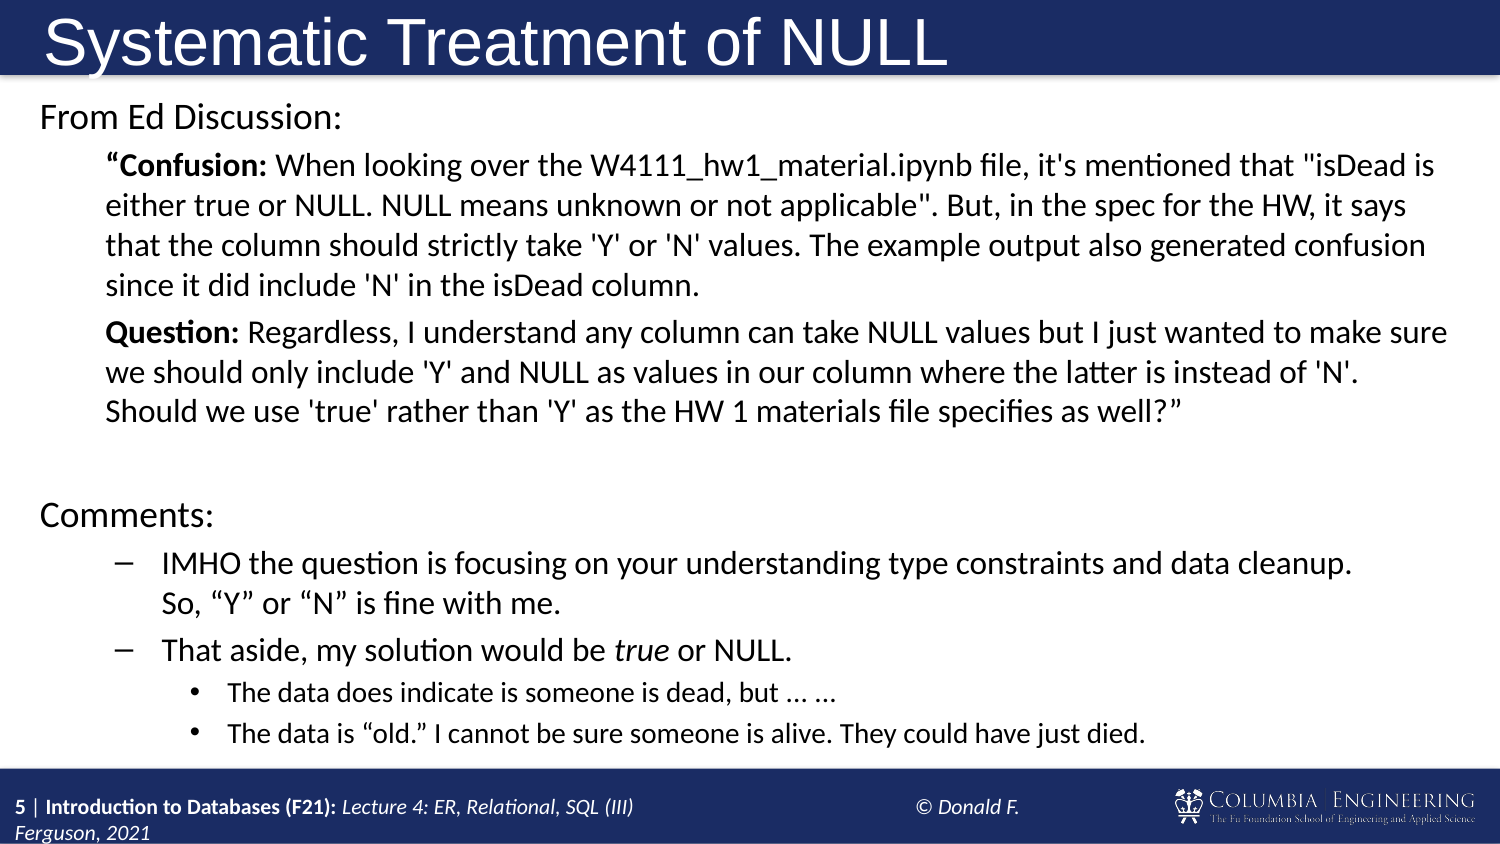

# Systematic Treatment of NULL
From Ed Discussion:
“Confusion: When looking over the W4111_hw1_material.ipynb file, it's mentioned that "isDead is either true or NULL. NULL means unknown or not applicable". But, in the spec for the HW, it says that the column should strictly take 'Y' or 'N' values. The example output also generated confusion since it did include 'N' in the isDead column.
Question: Regardless, I understand any column can take NULL values but I just wanted to make sure we should only include 'Y' and NULL as values in our column where the latter is instead of 'N'. Should we use 'true' rather than 'Y' as the HW 1 materials file specifies as well?”

Comments:
IMHO the question is focusing on your understanding type constraints and data cleanup.
So, “Y” or “N” is fine with me.
That aside, my solution would be true or NULL.
The data does indicate is someone is dead, but ... ...
The data is “old.” I cannot be sure someone is alive. They could have just died.